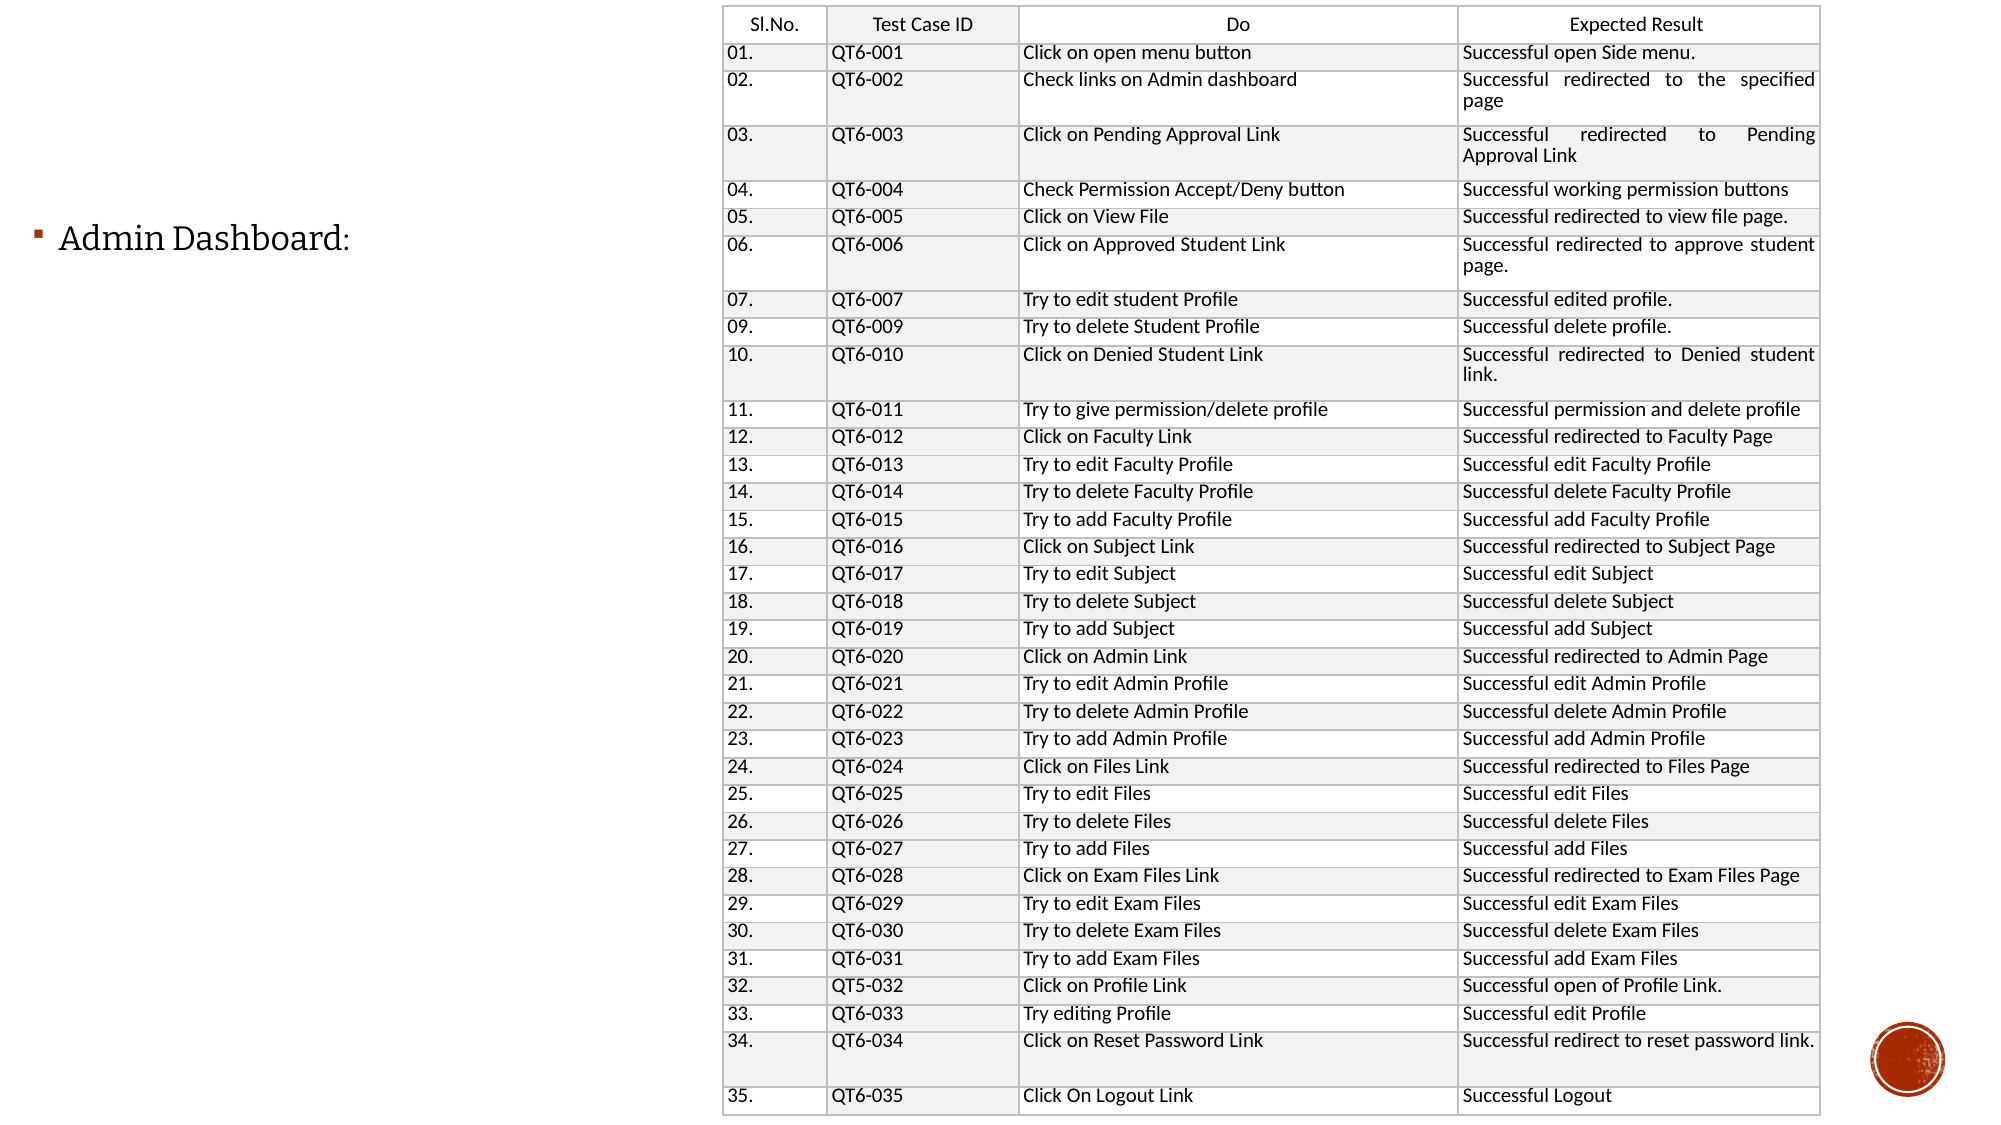

| Sl.No. | Test Case ID | Do | Expected Result |
| --- | --- | --- | --- |
| 01. | QT6-001 | Click on open menu button | Successful open Side menu. |
| 02. | QT6-002 | Check links on Admin dashboard | Successful redirected to the specified page |
| 03. | QT6-003 | Click on Pending Approval Link | Successful redirected to Pending Approval Link |
| 04. | QT6-004 | Check Permission Accept/Deny button | Successful working permission buttons |
| 05. | QT6-005 | Click on View File | Successful redirected to view file page. |
| 06. | QT6-006 | Click on Approved Student Link | Successful redirected to approve student page. |
| 07. | QT6-007 | Try to edit student Profile | Successful edited profile. |
| 09. | QT6-009 | Try to delete Student Profile | Successful delete profile. |
| 10. | QT6-010 | Click on Denied Student Link | Successful redirected to Denied student link. |
| 11. | QT6-011 | Try to give permission/delete profile | Successful permission and delete profile |
| 12. | QT6-012 | Click on Faculty Link | Successful redirected to Faculty Page |
| 13. | QT6-013 | Try to edit Faculty Profile | Successful edit Faculty Profile |
| 14. | QT6-014 | Try to delete Faculty Profile | Successful delete Faculty Profile |
| 15. | QT6-015 | Try to add Faculty Profile | Successful add Faculty Profile |
| 16. | QT6-016 | Click on Subject Link | Successful redirected to Subject Page |
| 17. | QT6-017 | Try to edit Subject | Successful edit Subject |
| 18. | QT6-018 | Try to delete Subject | Successful delete Subject |
| 19. | QT6-019 | Try to add Subject | Successful add Subject |
| 20. | QT6-020 | Click on Admin Link | Successful redirected to Admin Page |
| 21. | QT6-021 | Try to edit Admin Profile | Successful edit Admin Profile |
| 22. | QT6-022 | Try to delete Admin Profile | Successful delete Admin Profile |
| 23. | QT6-023 | Try to add Admin Profile | Successful add Admin Profile |
| 24. | QT6-024 | Click on Files Link | Successful redirected to Files Page |
| 25. | QT6-025 | Try to edit Files | Successful edit Files |
| 26. | QT6-026 | Try to delete Files | Successful delete Files |
| 27. | QT6-027 | Try to add Files | Successful add Files |
| 28. | QT6-028 | Click on Exam Files Link | Successful redirected to Exam Files Page |
| 29. | QT6-029 | Try to edit Exam Files | Successful edit Exam Files |
| 30. | QT6-030 | Try to delete Exam Files | Successful delete Exam Files |
| 31. | QT6-031 | Try to add Exam Files | Successful add Exam Files |
| 32. | QT5-032 | Click on Profile Link | Successful open of Profile Link. |
| 33. | QT6-033 | Try editing Profile | Successful edit Profile |
| 34. | QT6-034 | Click on Reset Password Link | Successful redirect to reset password link. |
| 35. | QT6-035 | Click On Logout Link | Successful Logout |
Admin Dashboard: